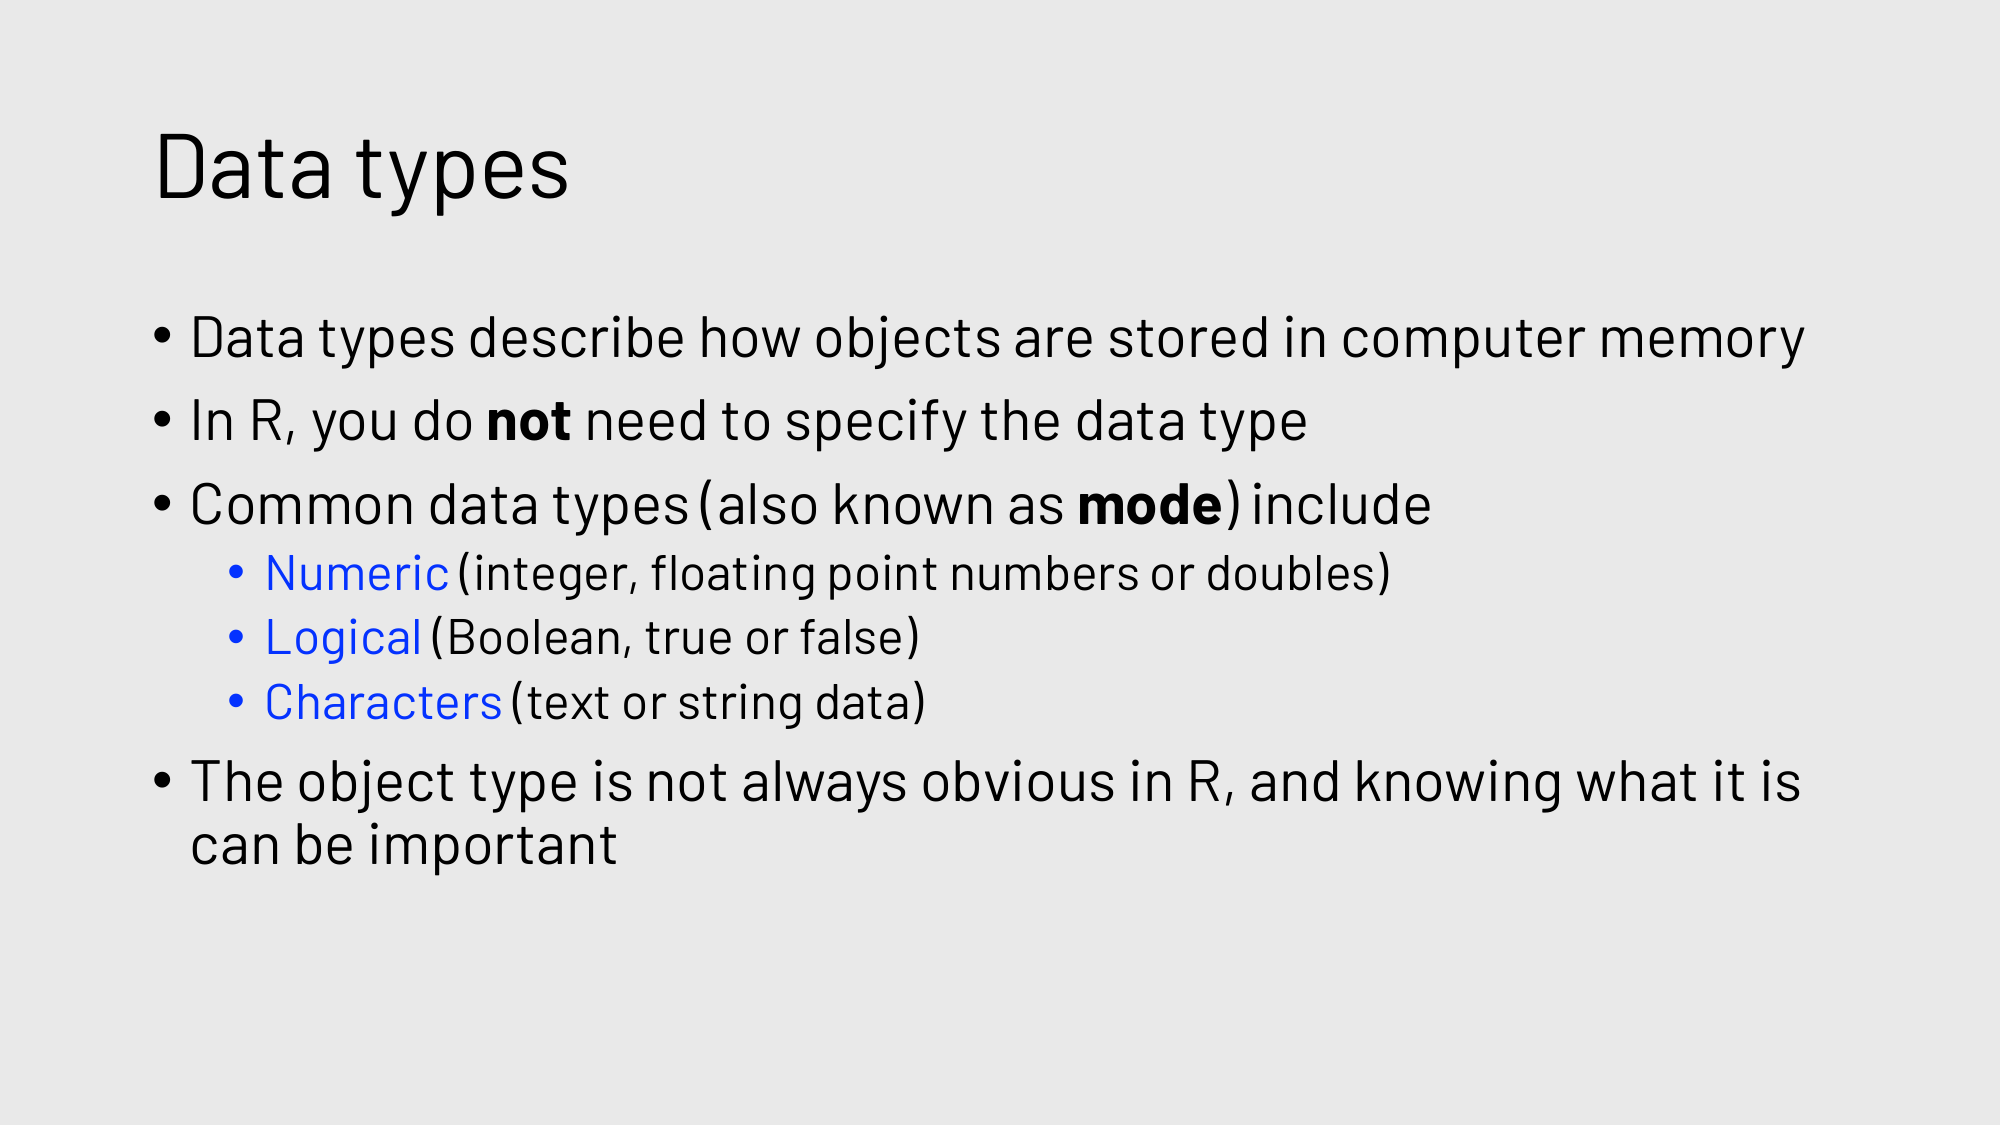

# Data types
Data types describe how objects are stored in computer memory
In R, you do not need to specify the data type
Common data types (also known as mode) include
Numeric (integer, floating point numbers or doubles)
Logical (Boolean, true or false)
Characters (text or string data)
The object type is not always obvious in R, and knowing what it is can be important